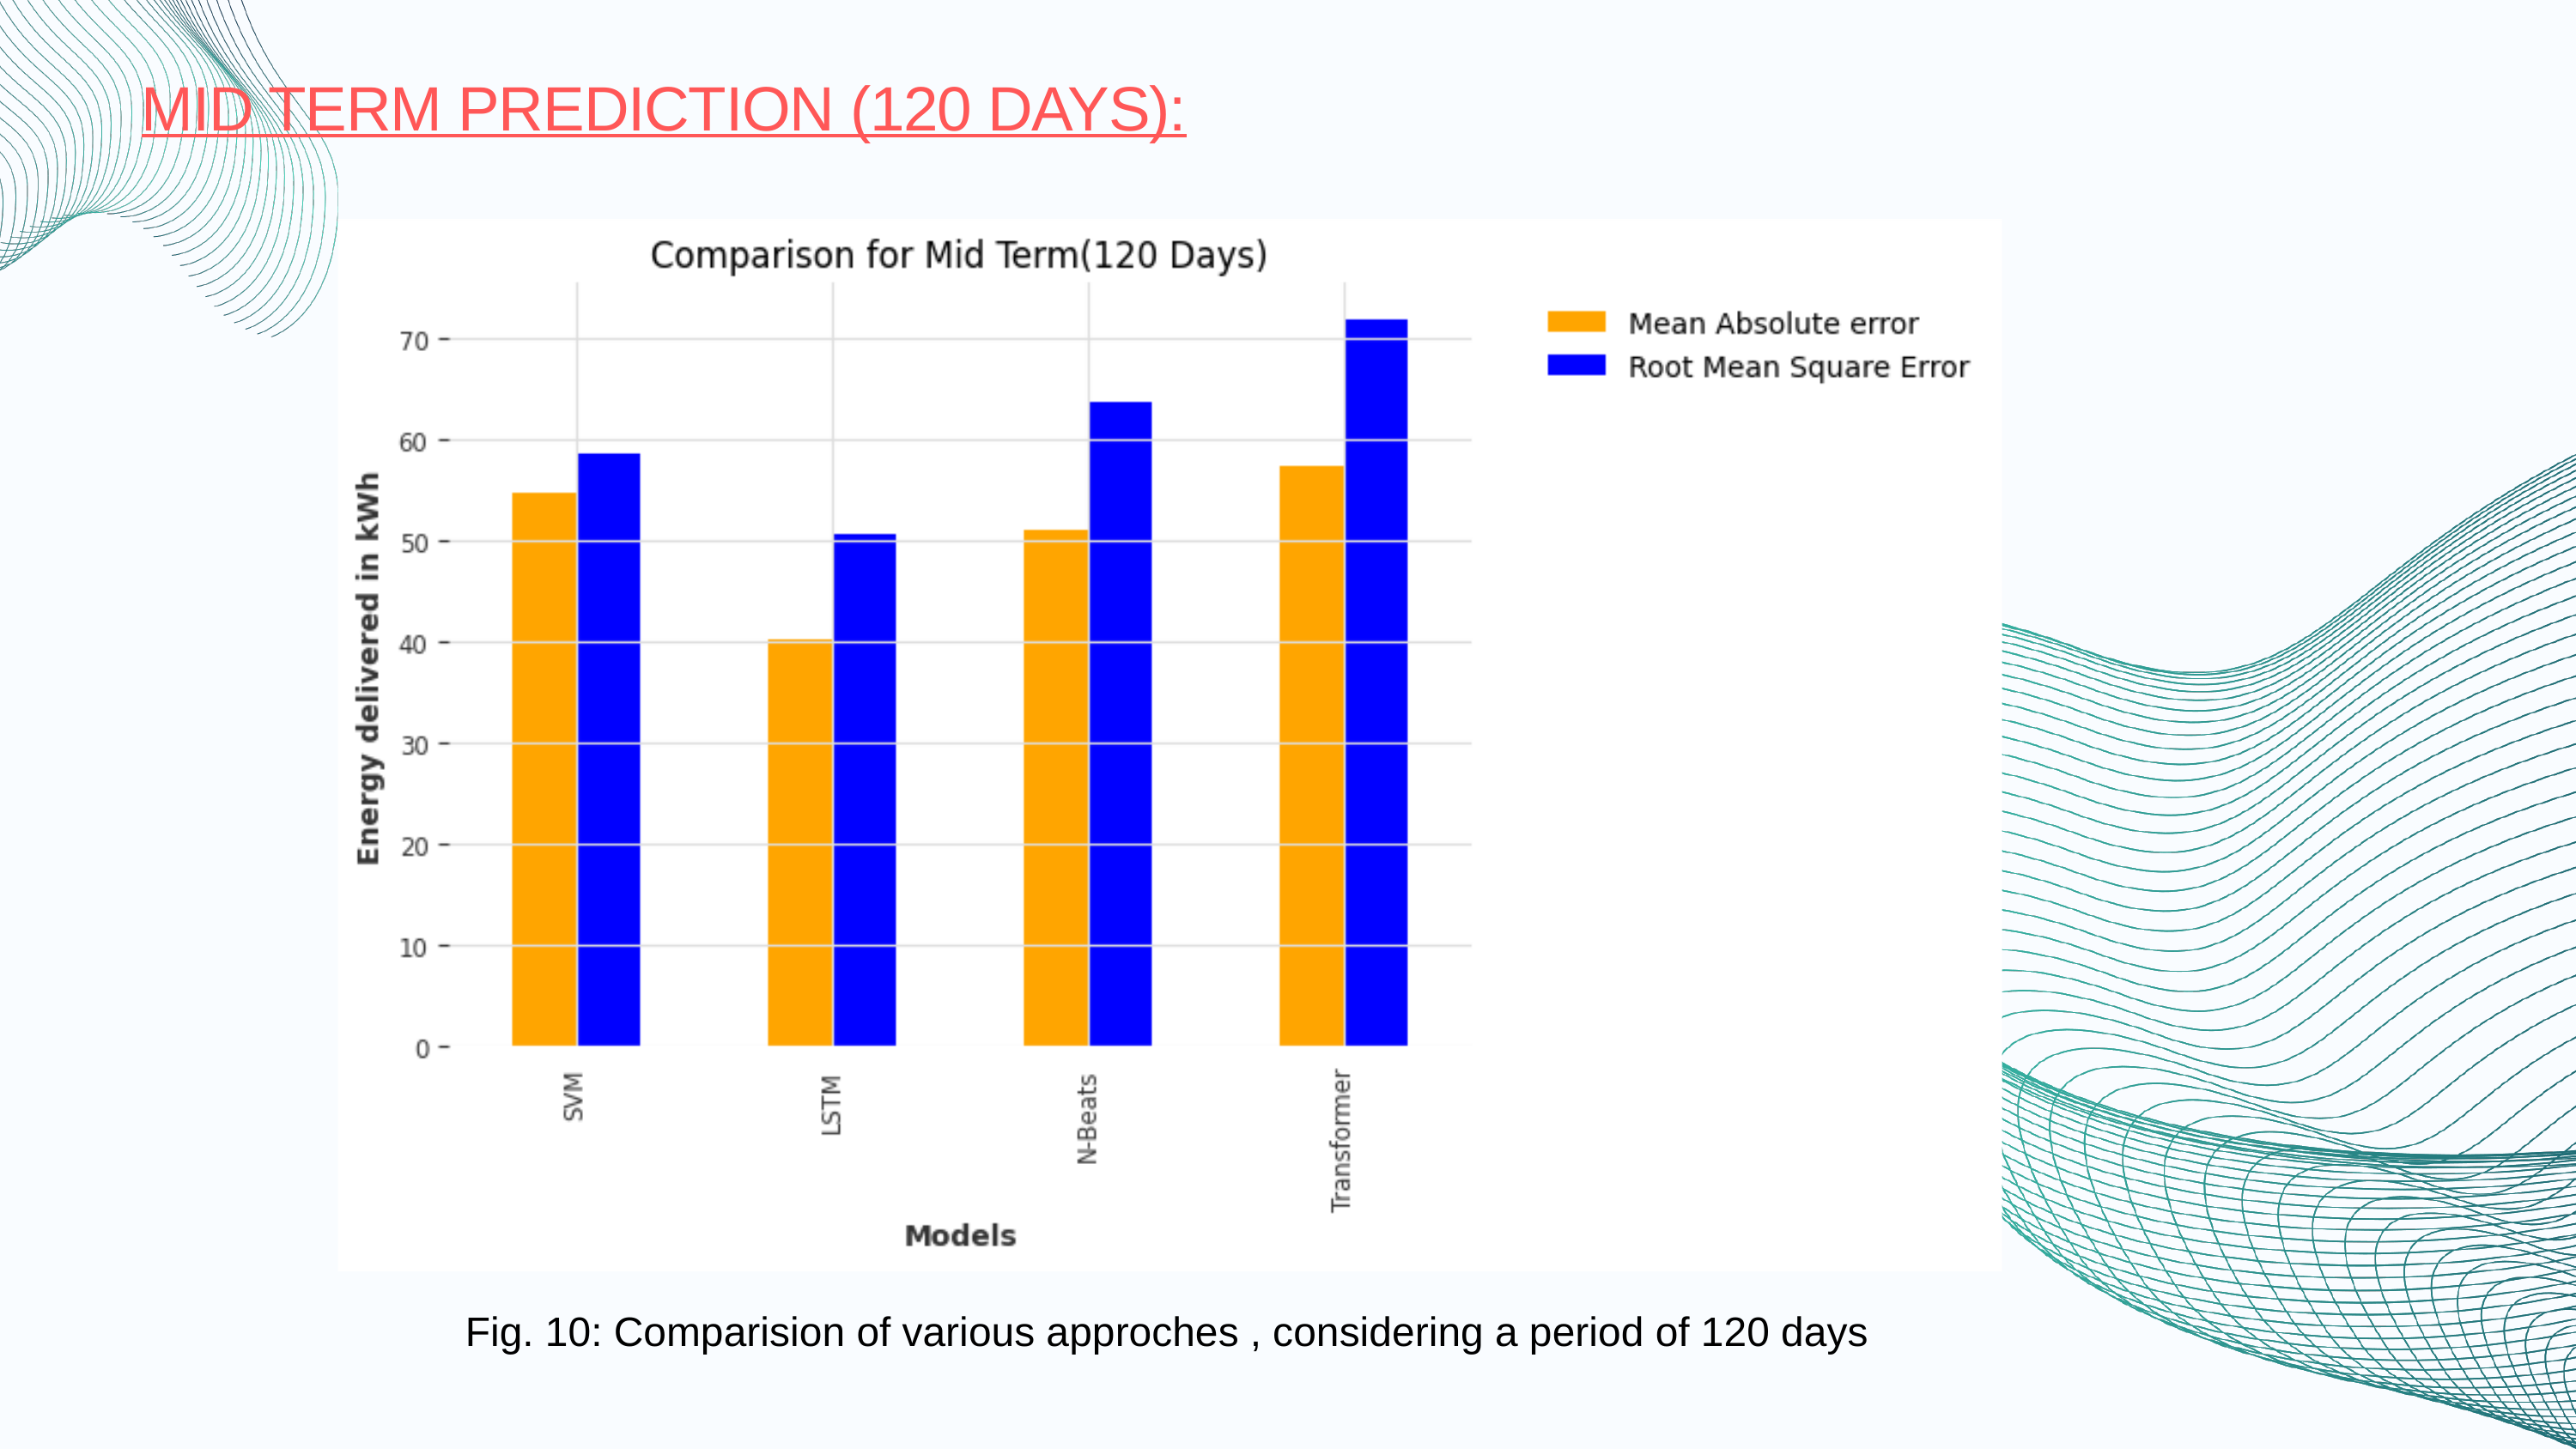

MID TERM PREDICTION (120 DAYS):

Fig. 10: Comparision of various approches , considering a period of 120 days